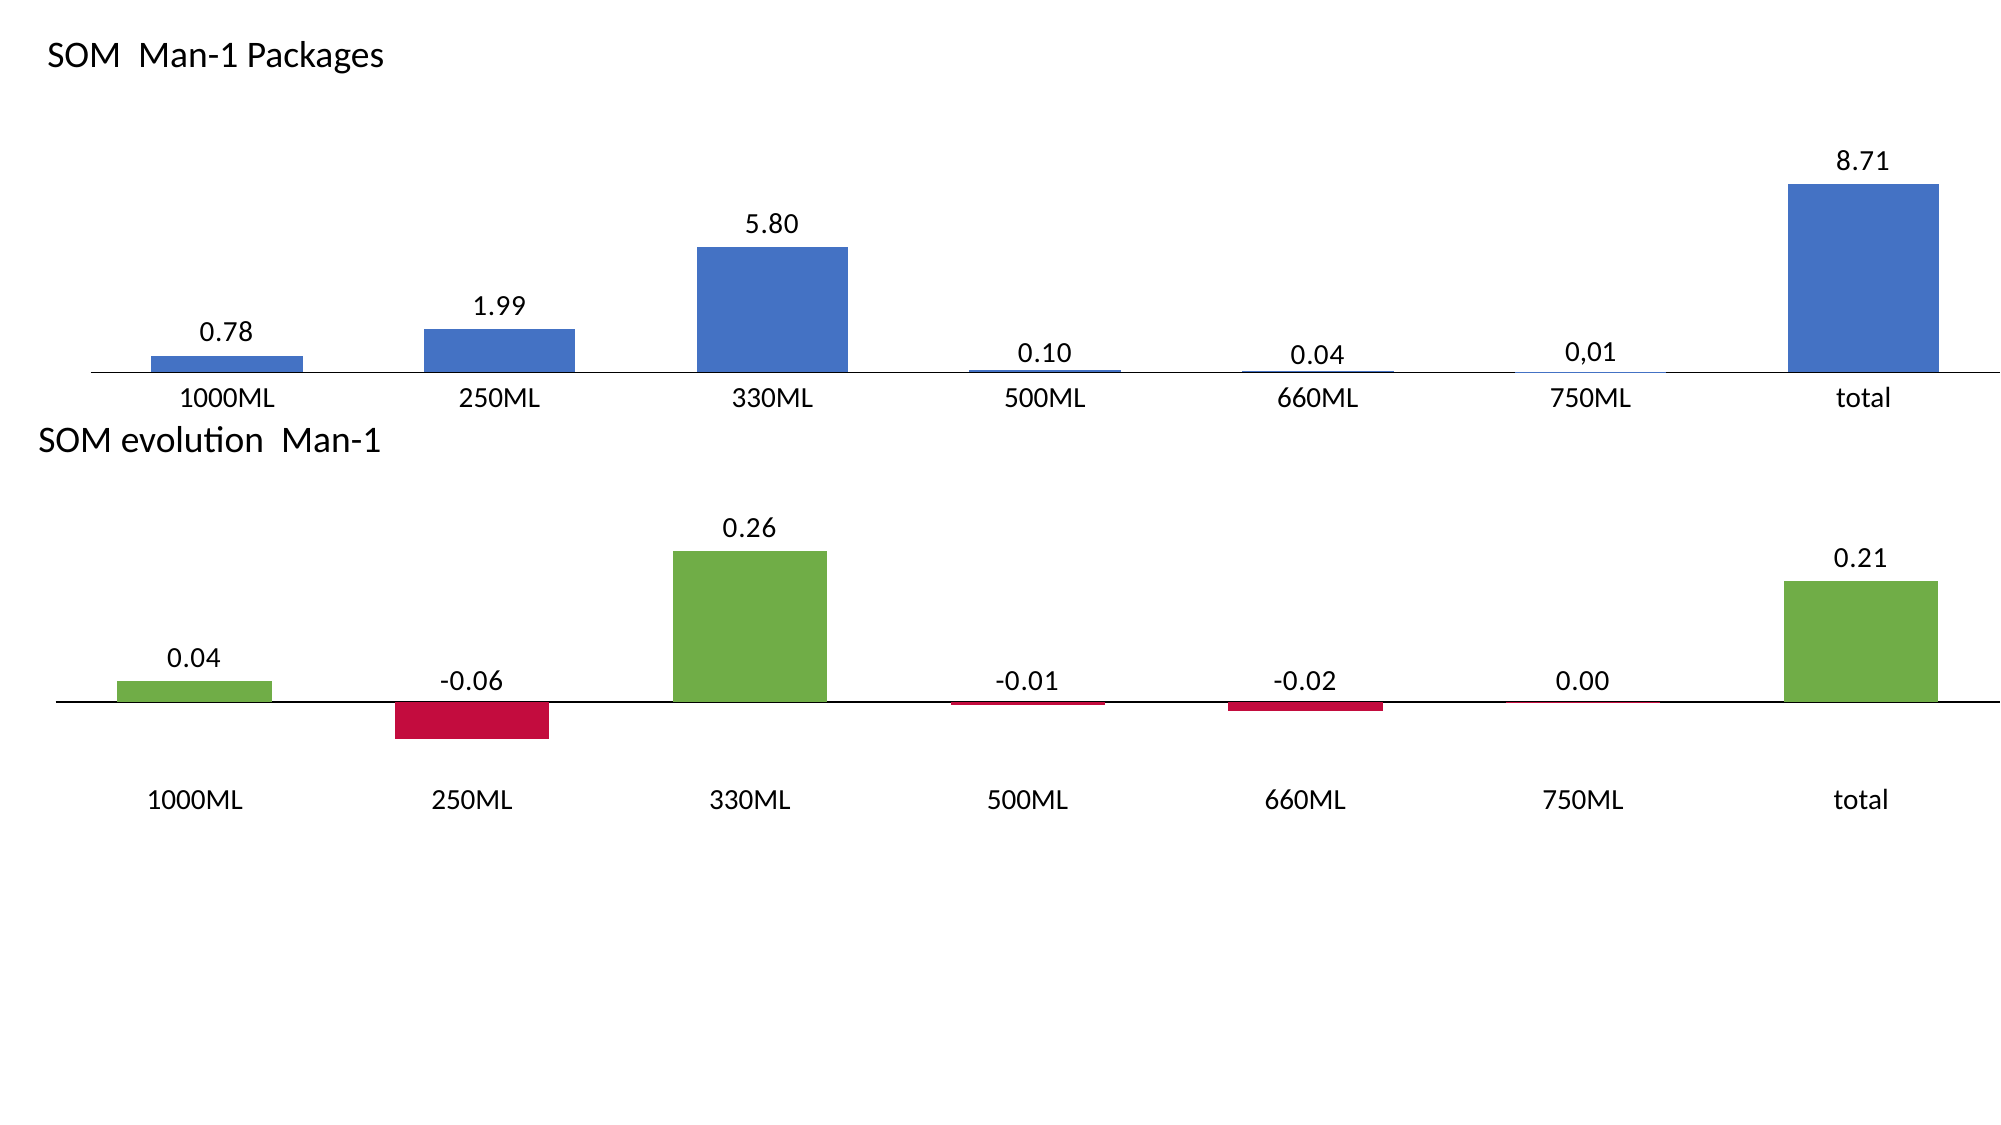

SOM  Man-1 Packages

### Chart

| Category |  |
|---|---|
Series 1

0,01
1000ML
250ML
330ML
500ML
660ML
750ML
total
SOM evolution  Man-1

### Chart

| Category |  |
|---|---|
Series 1

1000ML
250ML
330ML
500ML
660ML
750ML
total